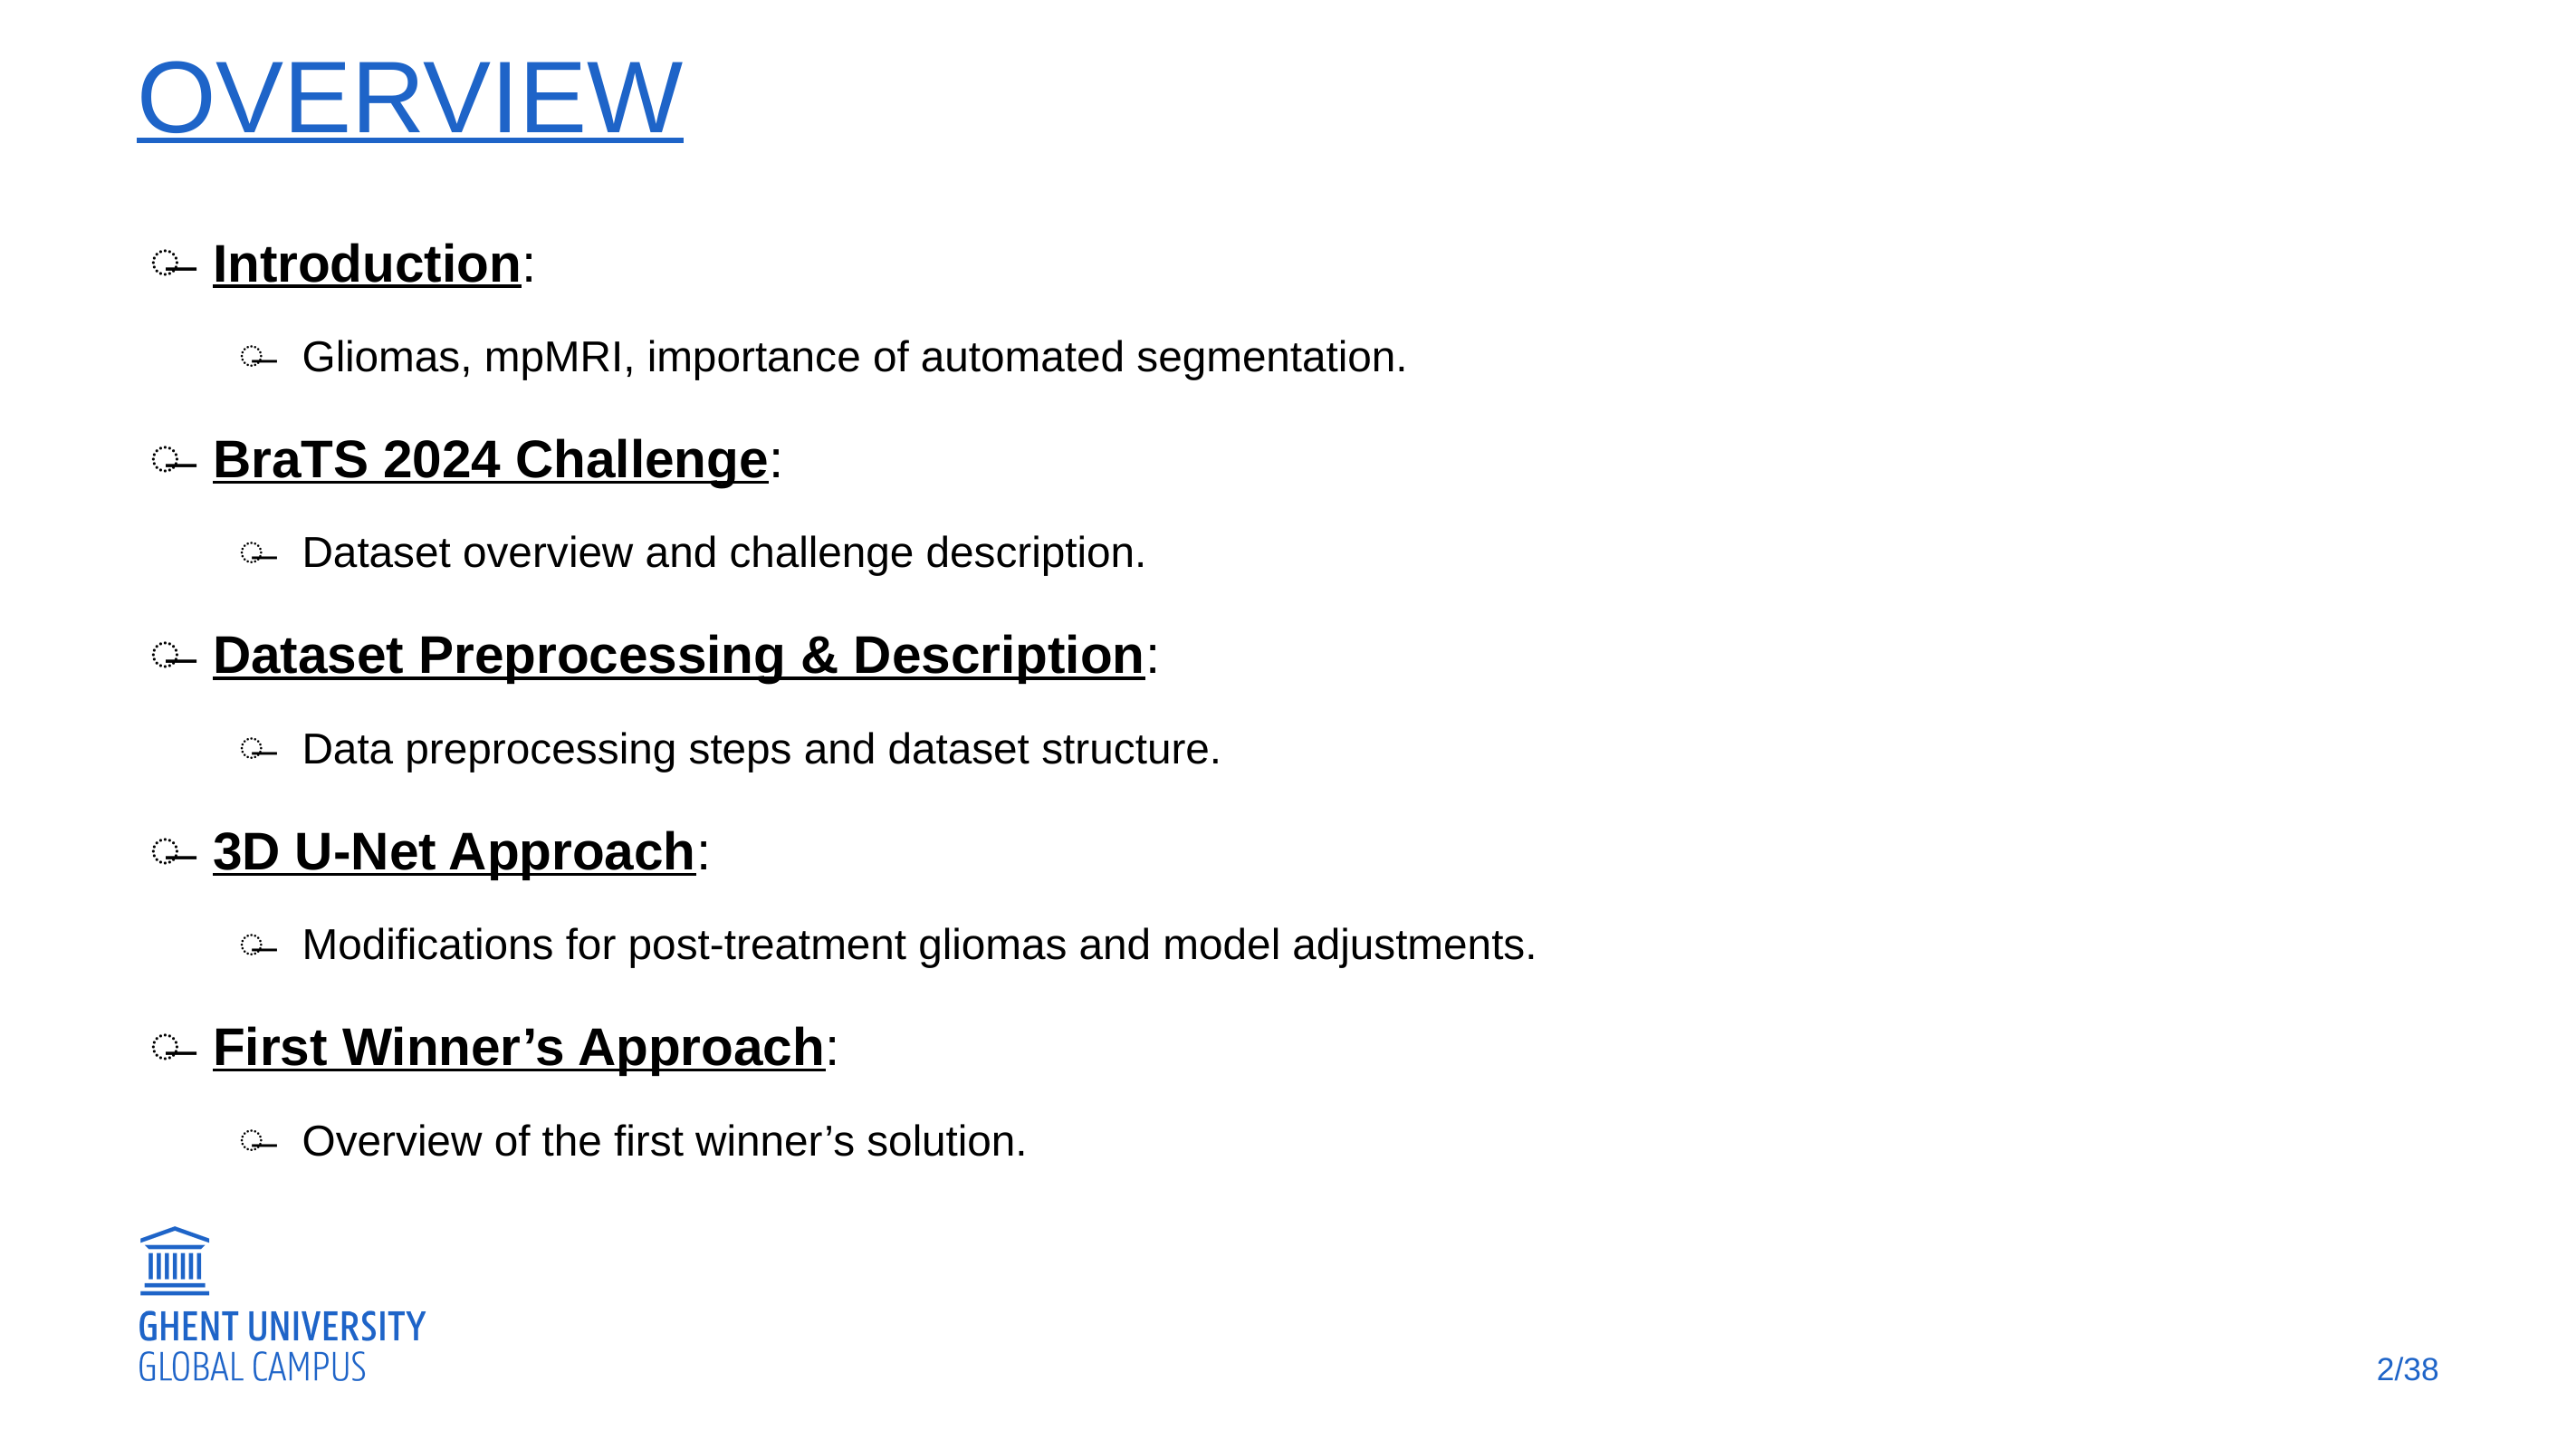

# Overview
Introduction:
Gliomas, mpMRI, importance of automated segmentation.
BraTS 2024 Challenge:
Dataset overview and challenge description.
Dataset Preprocessing & Description:
Data preprocessing steps and dataset structure.
3D U-Net Approach:
Modifications for post-treatment gliomas and model adjustments.
First Winner’s Approach:
Overview of the first winner’s solution.
2/38